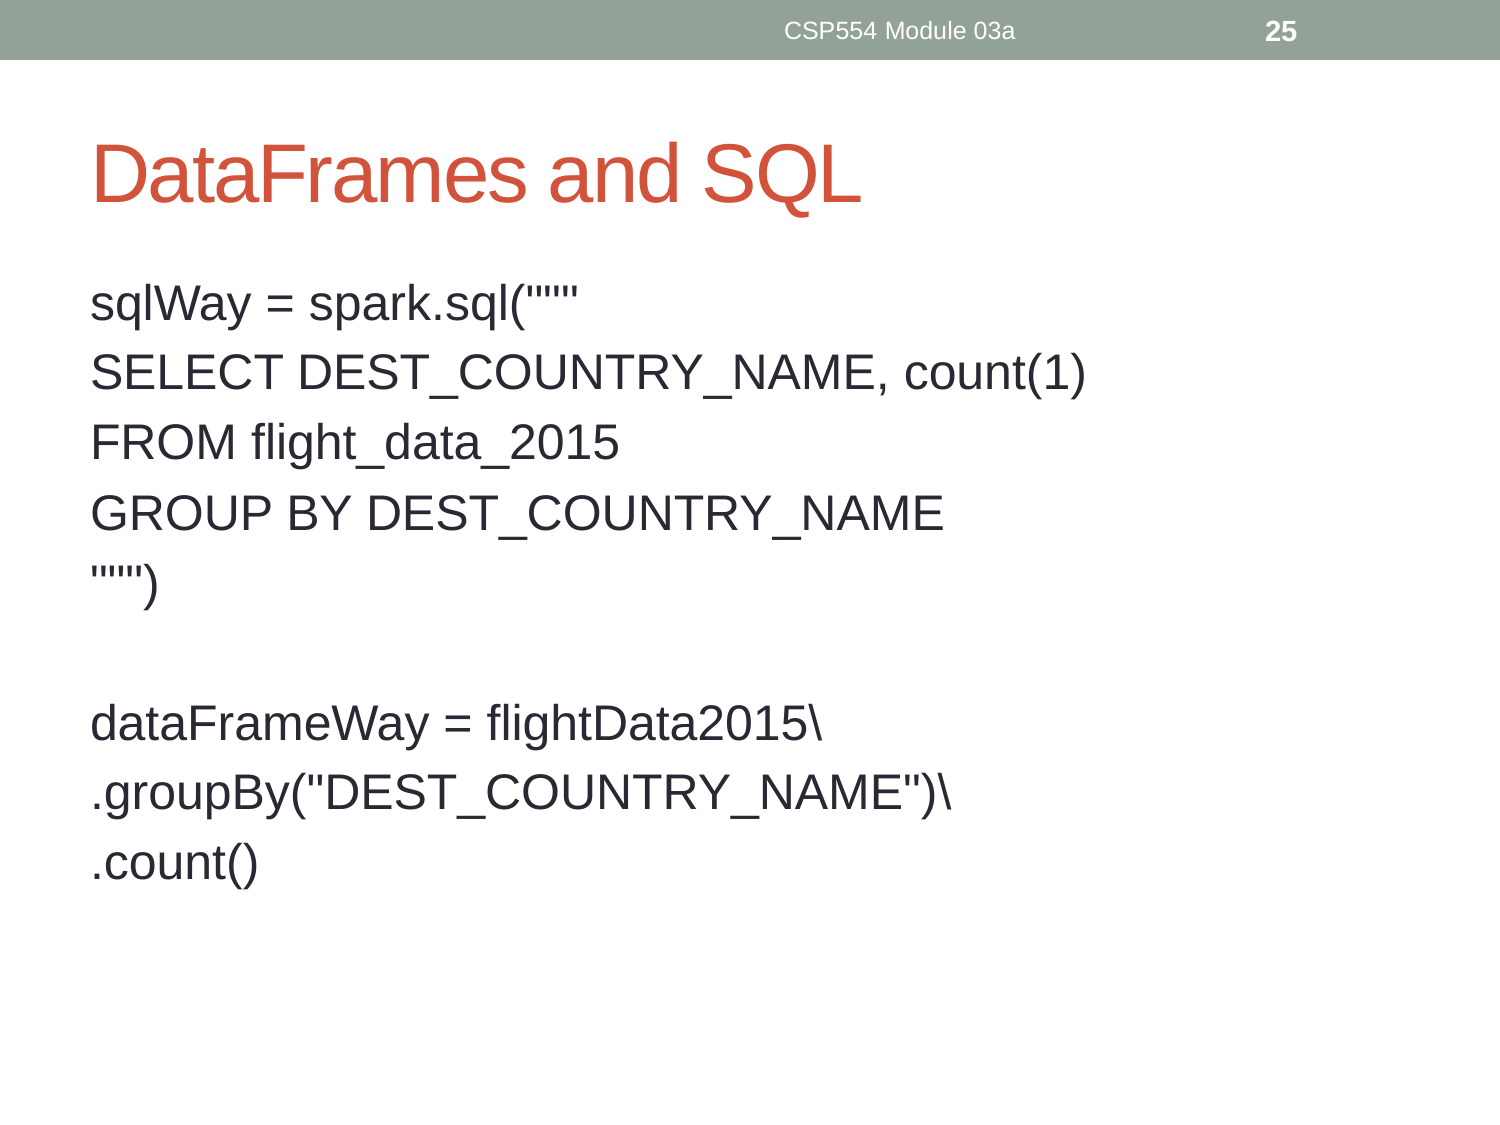

CSP554 Module 03a
25
# DataFrames and SQL
sqlWay = spark.sql("""
SELECT DEST_COUNTRY_NAME, count(1)
FROM flight_data_2015
GROUP BY DEST_COUNTRY_NAME
""")

dataFrameWay = flightData2015\
.groupBy("DEST_COUNTRY_NAME")\
.count()